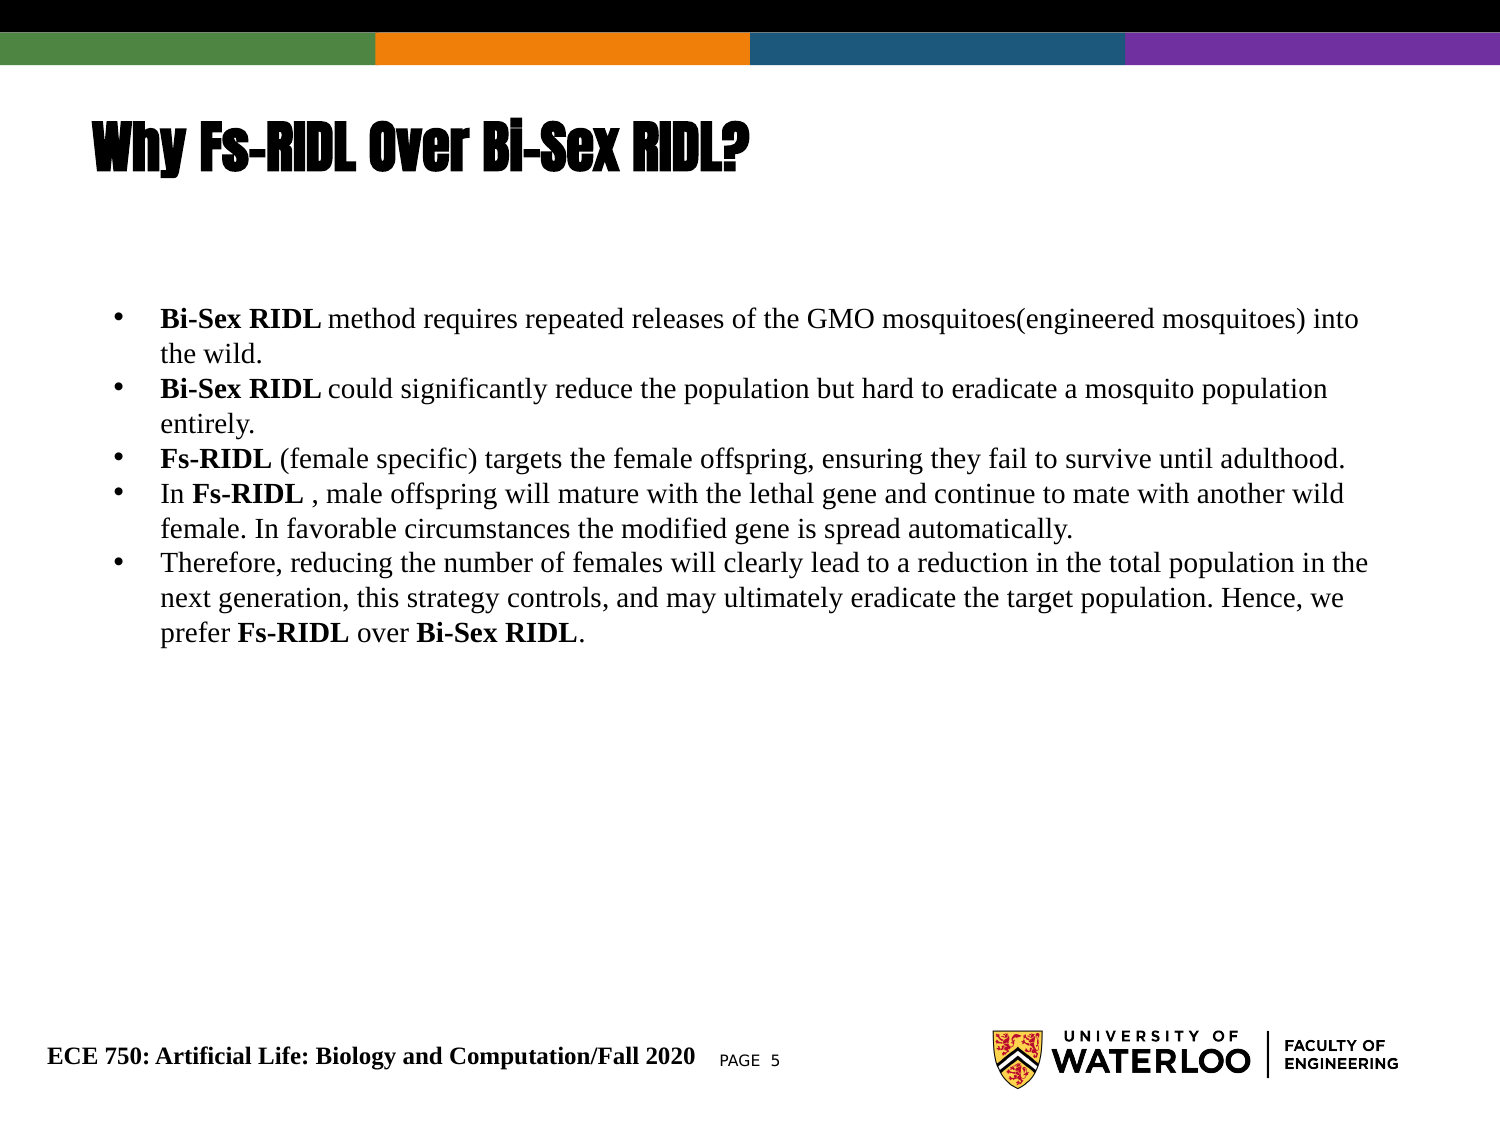

Why Fs-RIDL Over Bi-Sex RIDL?
Bi-Sex RIDL method requires repeated releases of the GMO mosquitoes(engineered mosquitoes) into the wild.
Bi-Sex RIDL could significantly reduce the population but hard to eradicate a mosquito population entirely.
Fs-RIDL (female specific) targets the female offspring, ensuring they fail to survive until adulthood.
In Fs-RIDL , male offspring will mature with the lethal gene and continue to mate with another wild female. In favorable circumstances the modified gene is spread automatically.
Therefore, reducing the number of females will clearly lead to a reduction in the total population in the next generation, this strategy controls, and may ultimately eradicate the target population. Hence, we prefer Fs-RIDL over Bi-Sex RIDL.

ECE 750: Artificial Life: Biology and Computation/Fall 2020
PAGE  5